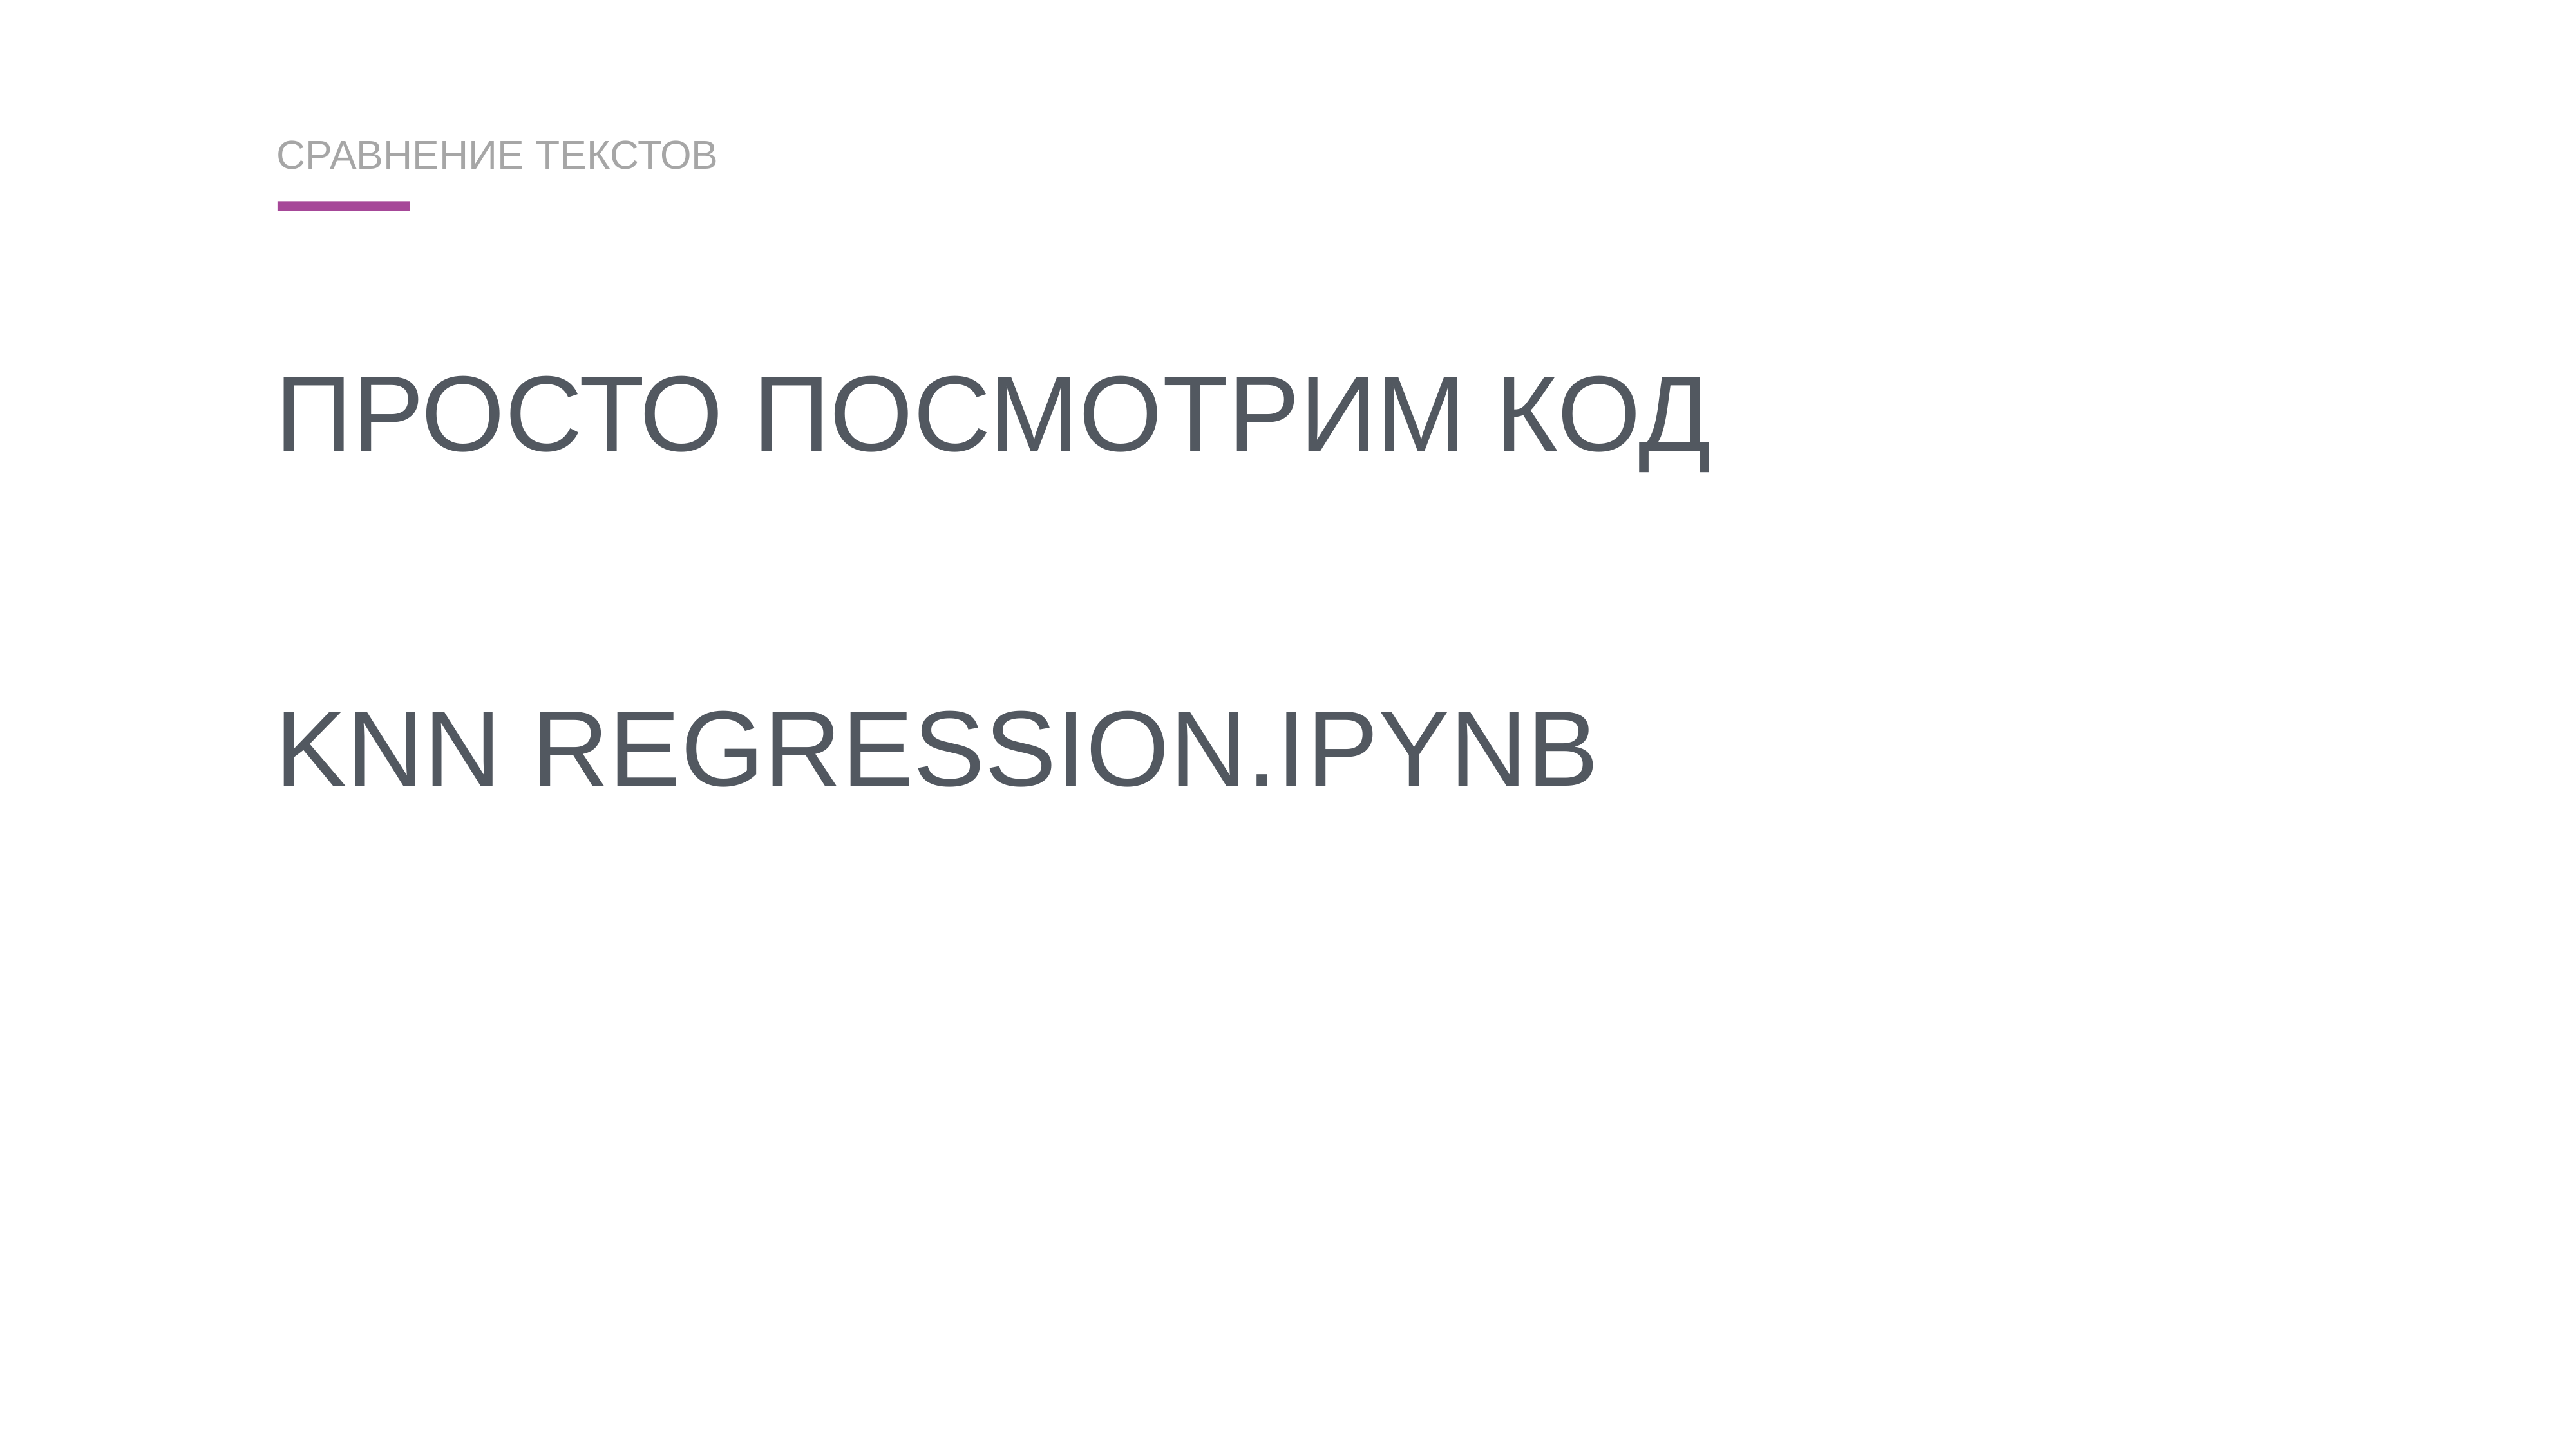

Сравнение текстов

Просто Посмотрим код

kNN regression.ipynb